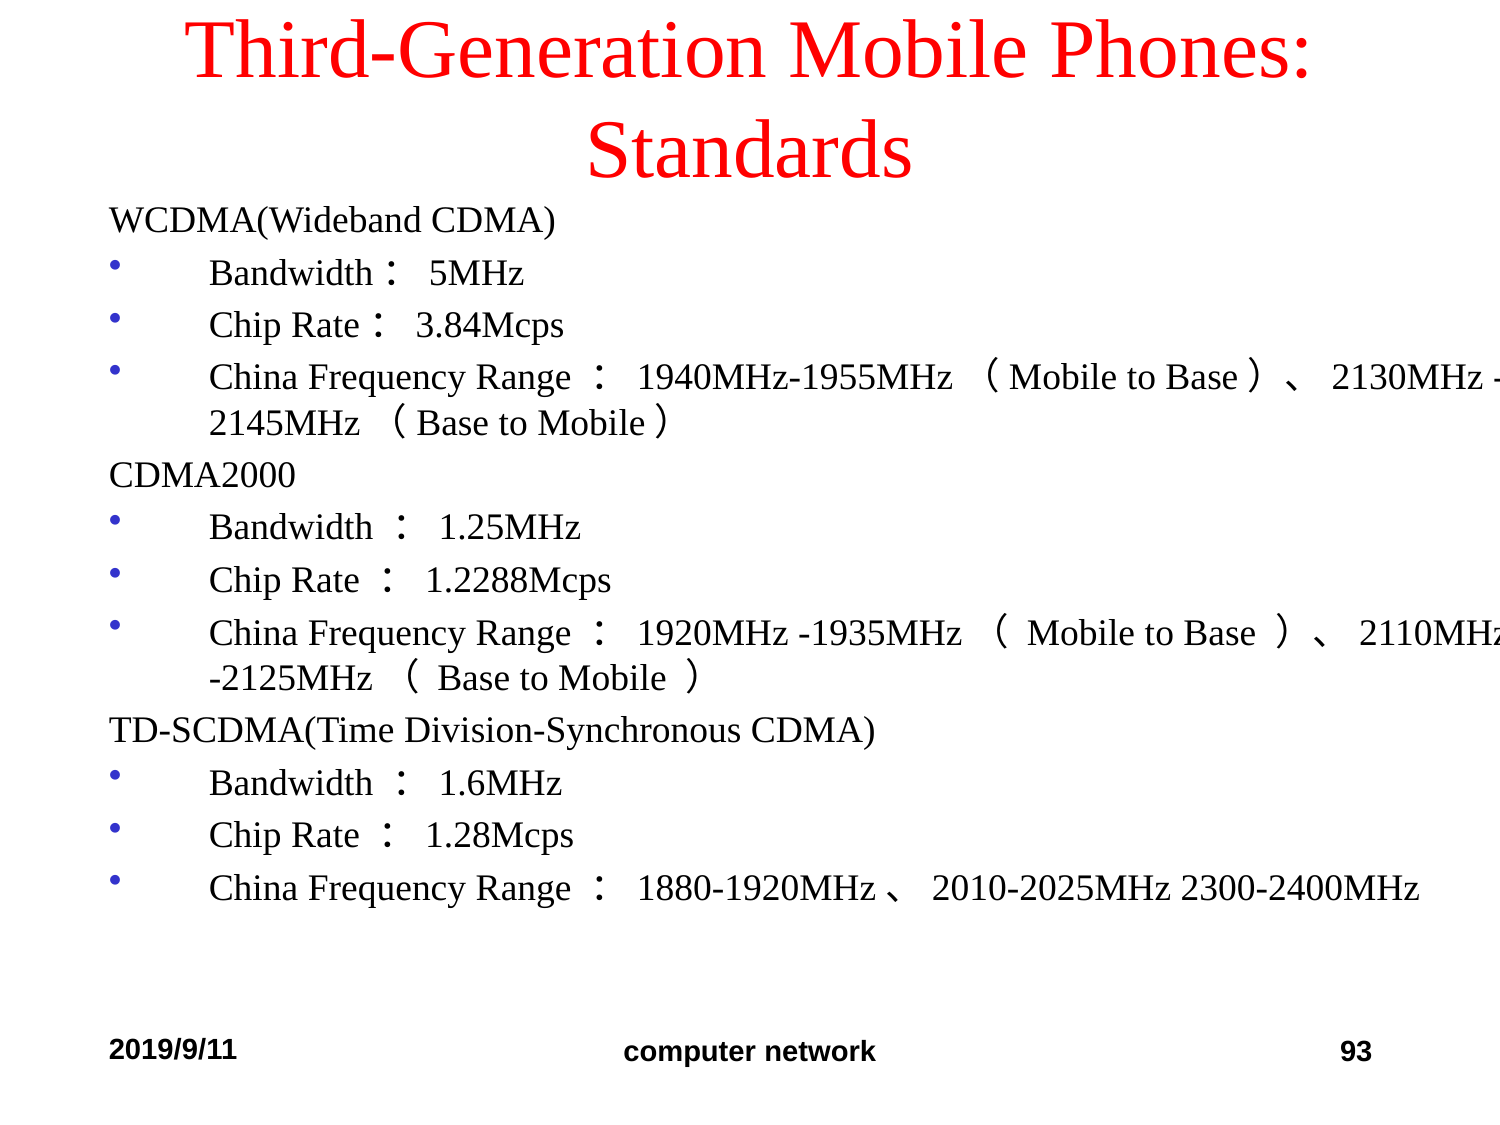

# Third-Generation Mobile Phones: Standards
WCDMA(Wideband CDMA)
Bandwidth：5MHz
Chip Rate：3.84Mcps
China Frequency Range ：1940MHz-1955MHz（Mobile to Base）、2130MHz -2145MHz（Base to Mobile）
CDMA2000
Bandwidth ：1.25MHz
Chip Rate ：1.2288Mcps
China Frequency Range ：1920MHz -1935MHz（ Mobile to Base ）、2110MHz -2125MHz（ Base to Mobile ）
TD-SCDMA(Time Division-Synchronous CDMA)
Bandwidth ：1.6MHz
Chip Rate ：1.28Mcps
China Frequency Range ：1880-1920MHz、2010-2025MHz 2300-2400MHz
2019/9/11
computer network
93